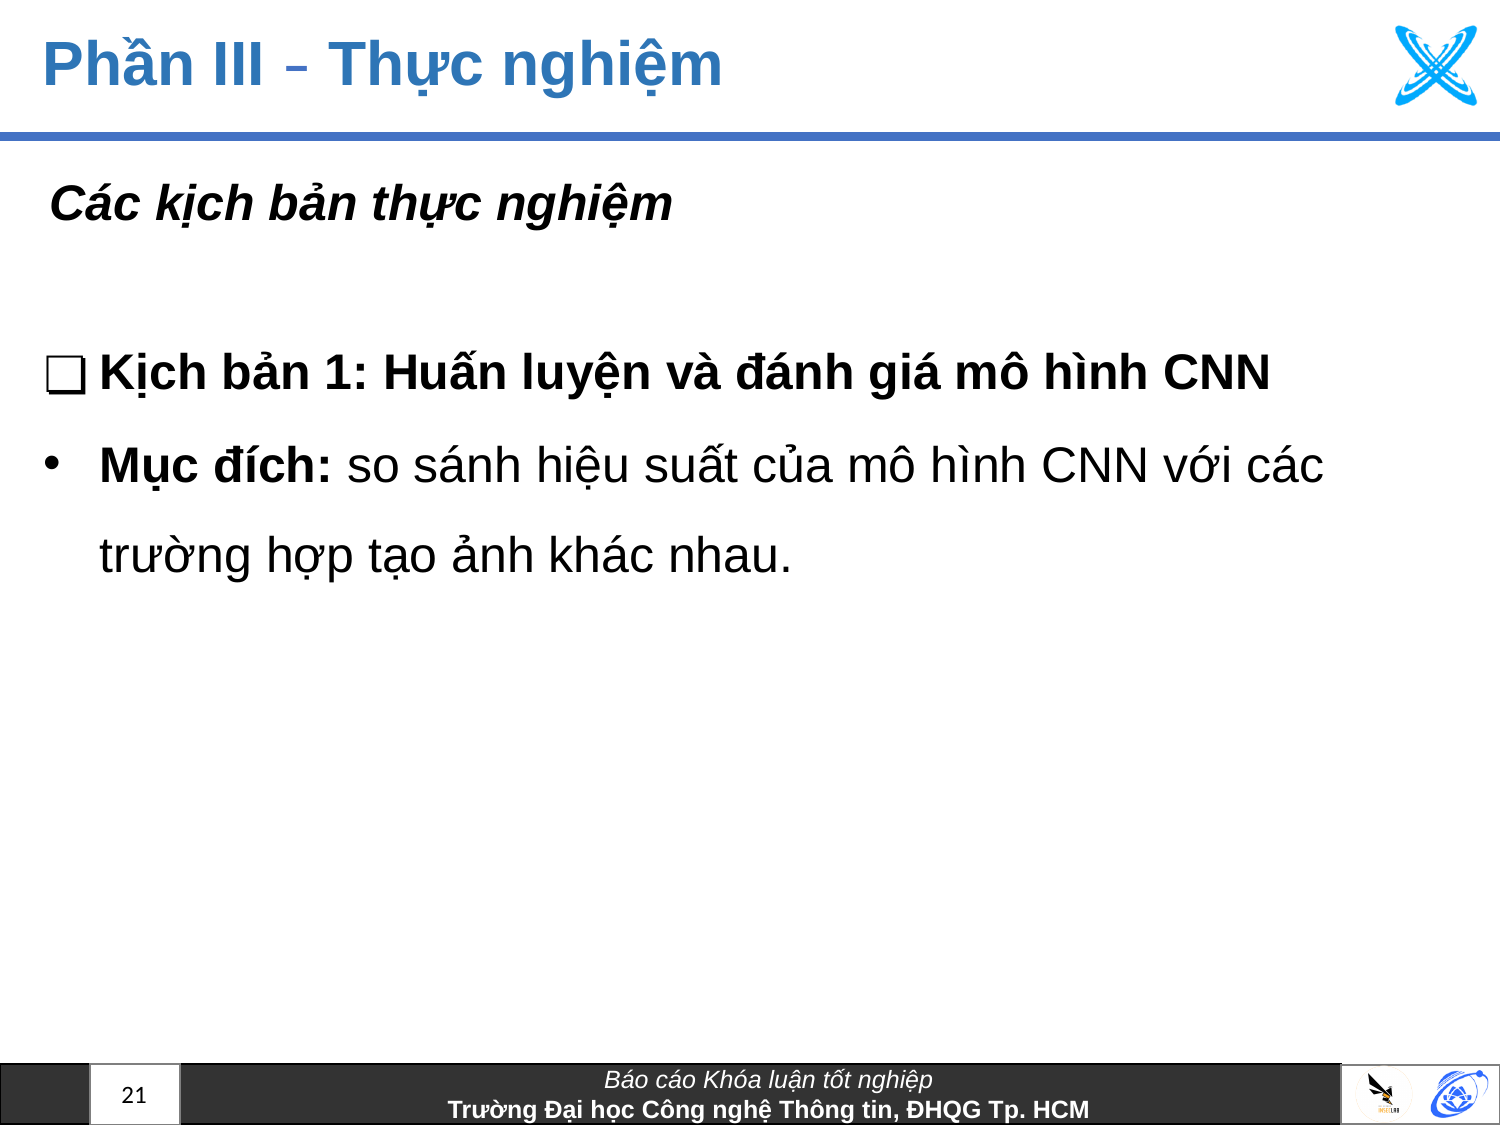

# Phần III – Thực nghiệm​
Các kịch bản thực nghiệm
Kịch bản 1: Huấn luyện và đánh giá mô hình CNN
Mục đích: so sánh hiệu suất của mô hình CNN với các trường hợp tạo ảnh khác nhau.

21